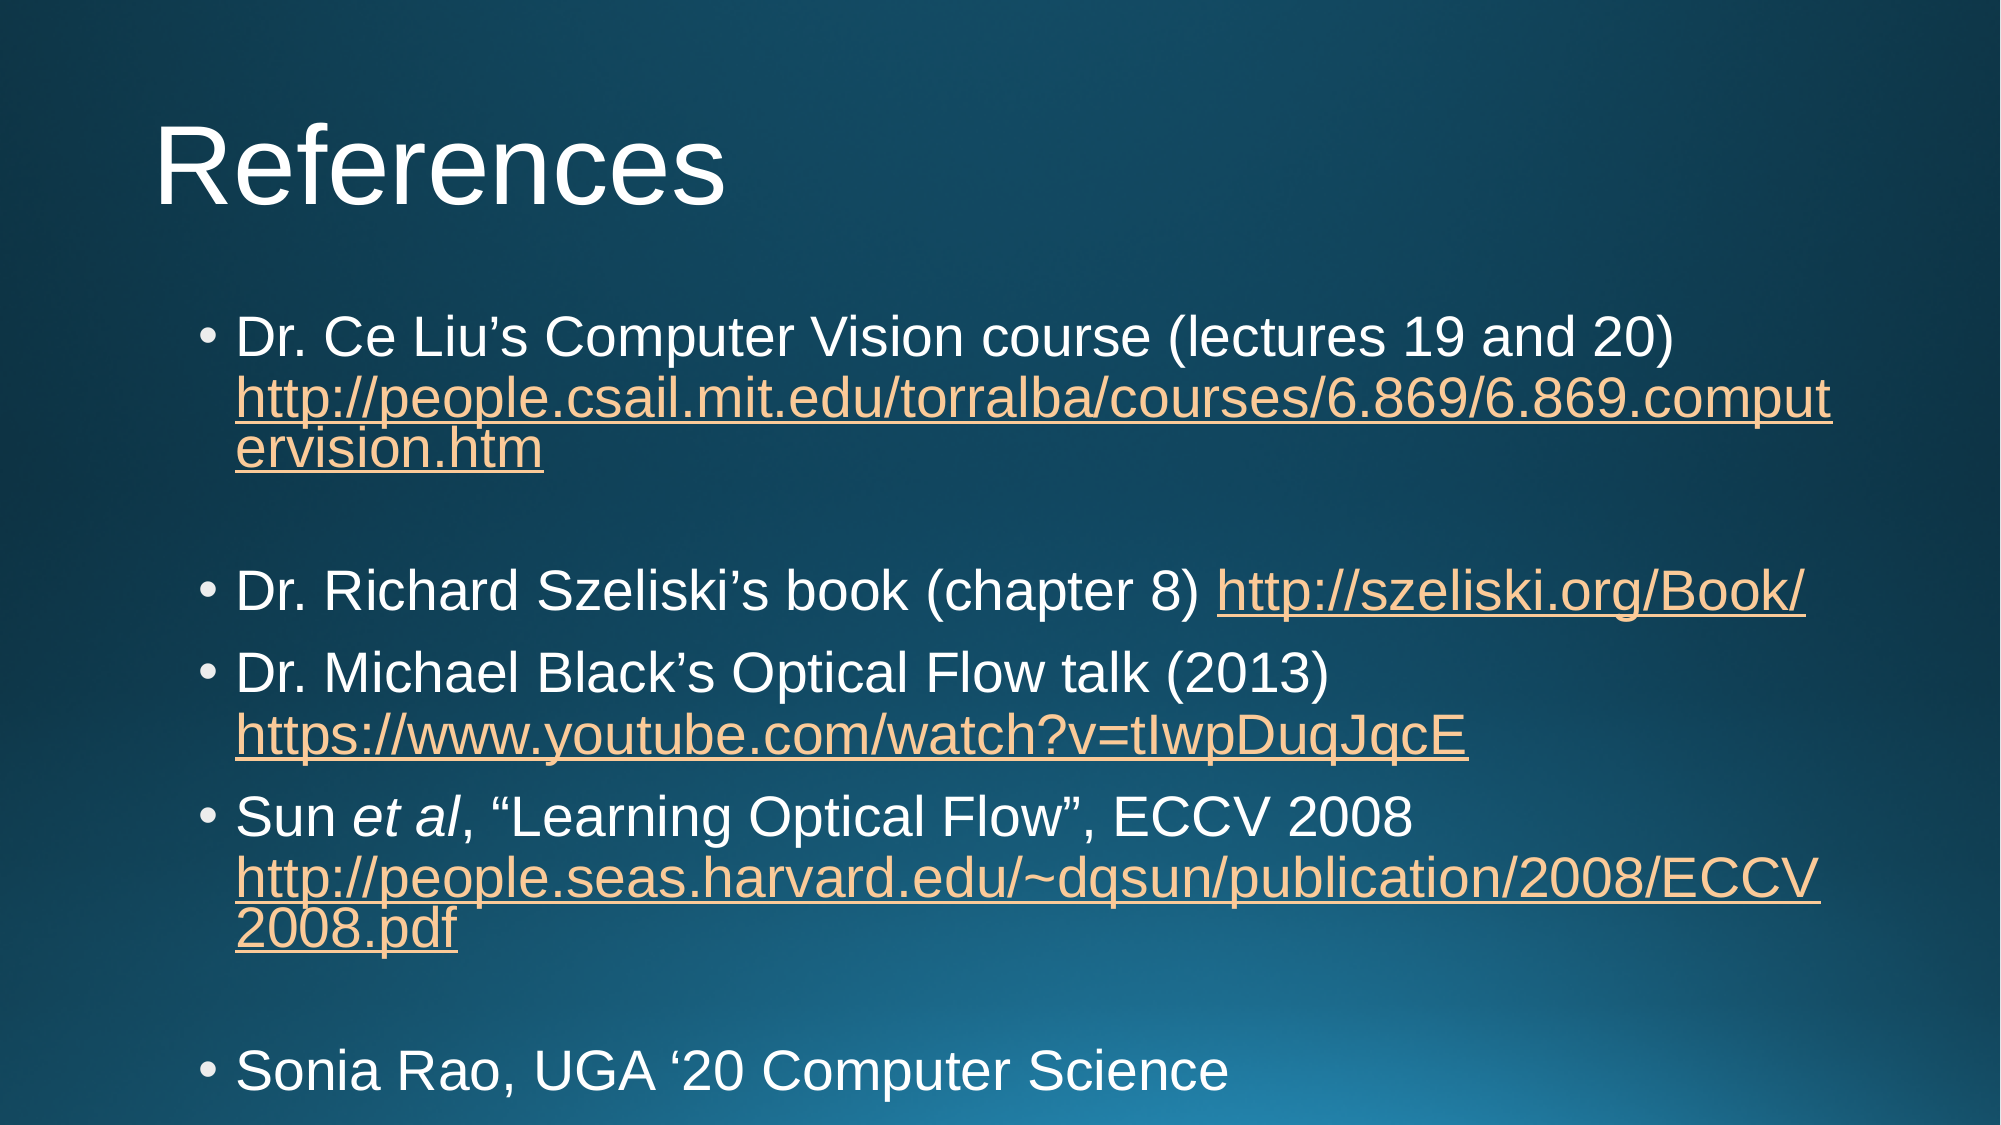

# References
Dr. Ce Liu’s Computer Vision course (lectures 19 and 20) http://people.csail.mit.edu/torralba/courses/6.869/6.869.computervision.htm
Dr. Richard Szeliski’s book (chapter 8) http://szeliski.org/Book/
Dr. Michael Black’s Optical Flow talk (2013) https://www.youtube.com/watch?v=tIwpDuqJqcE
Sun et al, “Learning Optical Flow”, ECCV 2008 http://people.seas.harvard.edu/~dqsun/publication/2008/ECCV2008.pdf
Sonia Rao, UGA ‘20 Computer Science